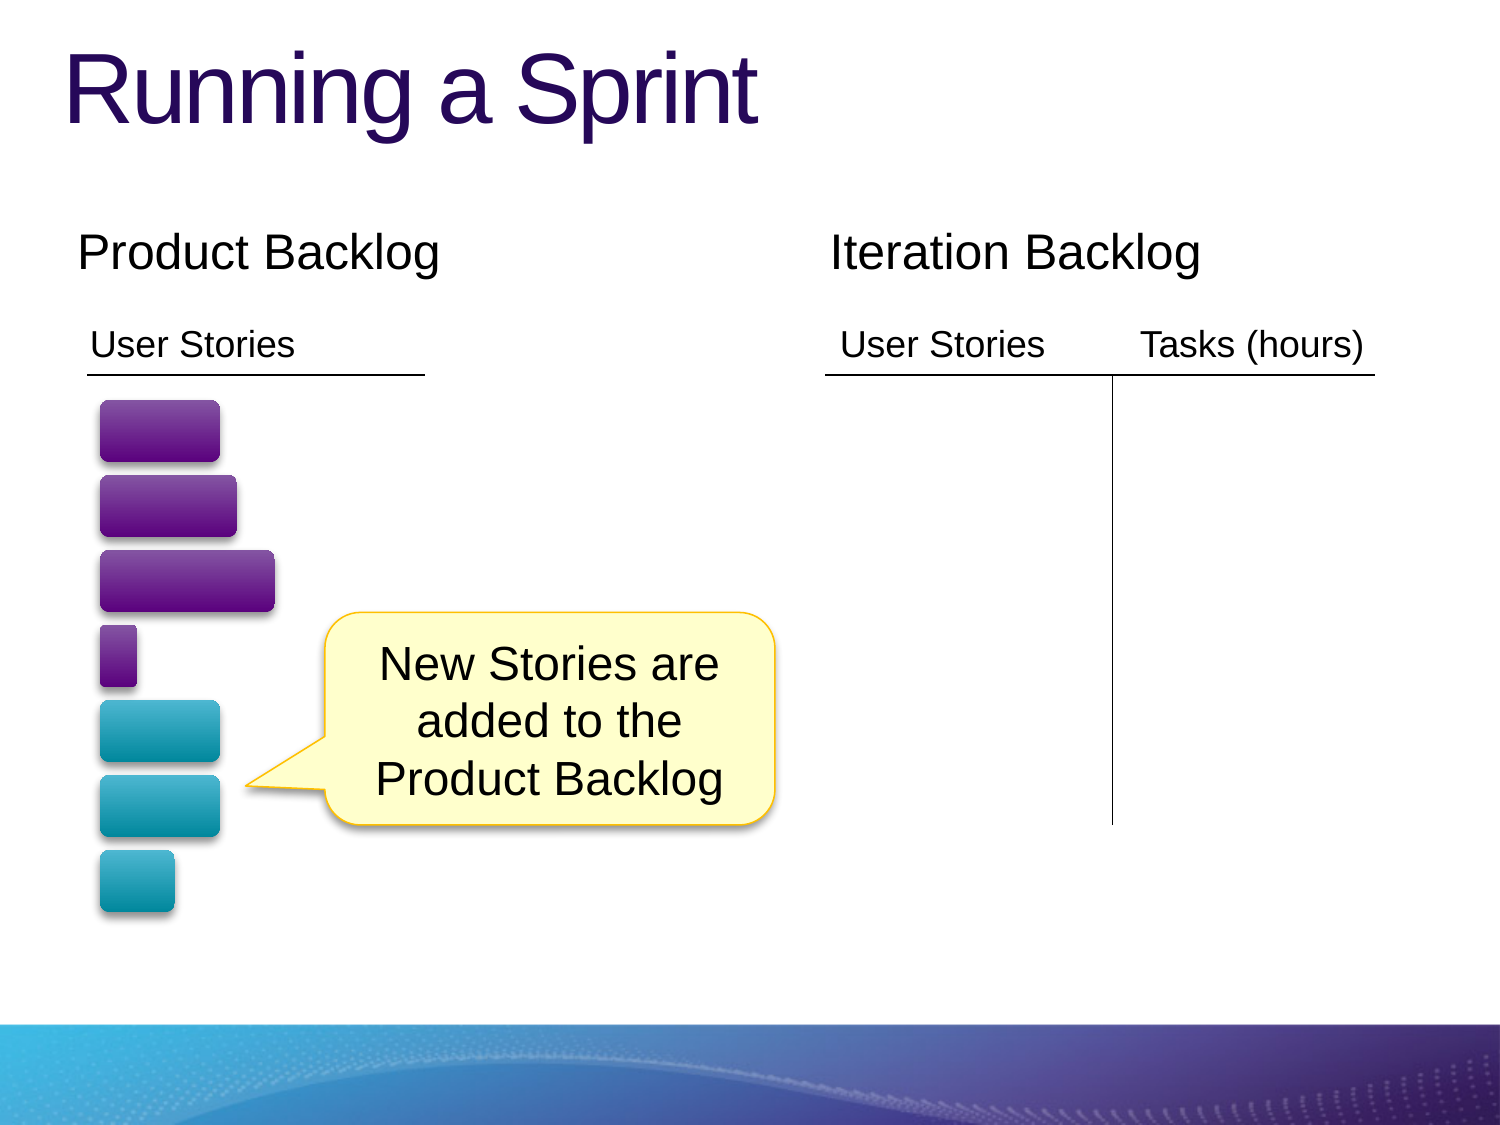

# Running a Sprint
Product Backlog
Iteration Backlog
User Stories
User Stories
Tasks (hours)

New Stories are added to the Product Backlog